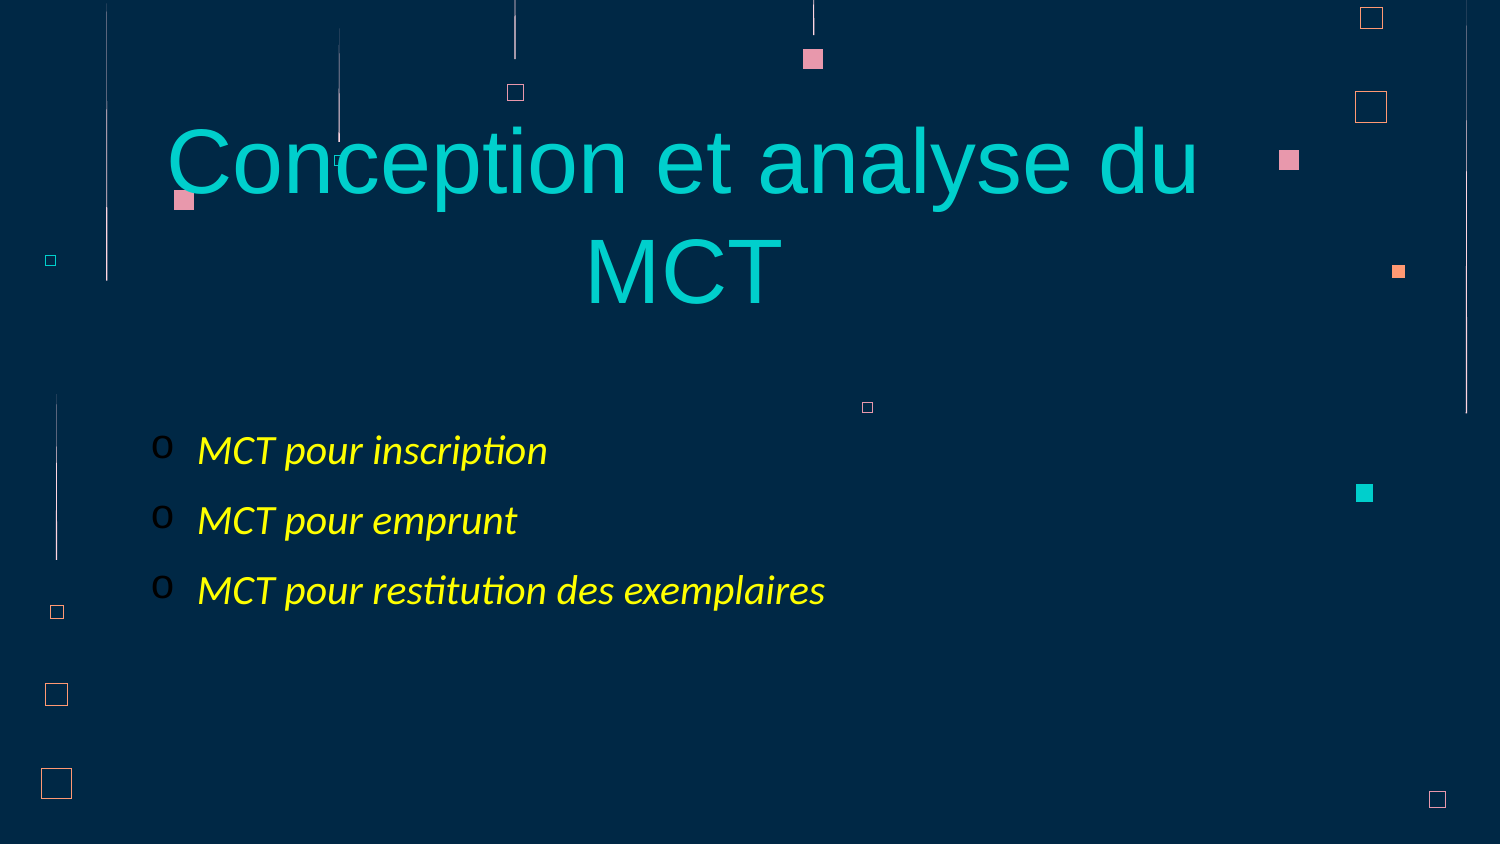

# Conception et analyse du MCT

MCT pour inscription
MCT pour emprunt
MCT pour restitution des exemplaires